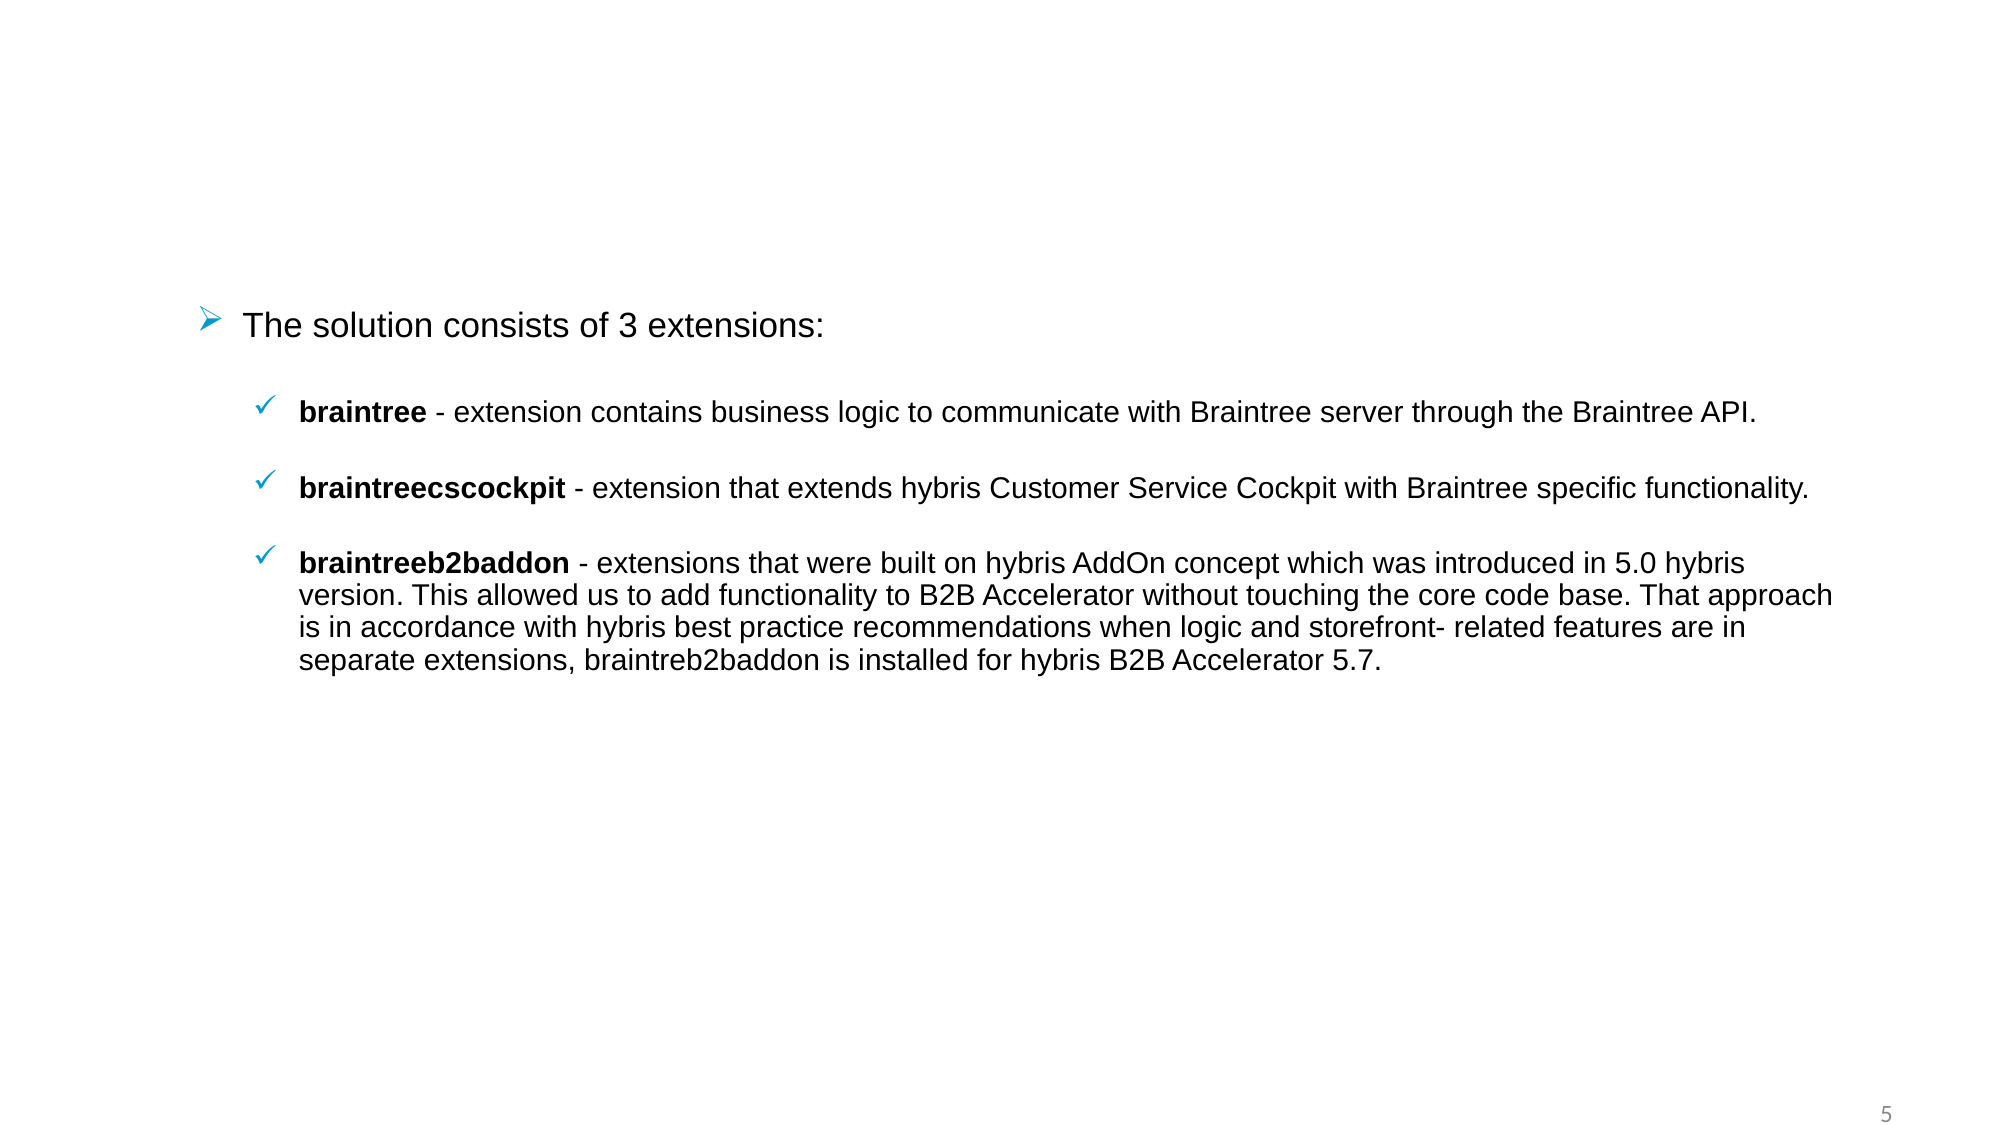

#
The solution consists of 3 extensions:
braintree - extension contains business logic to communicate with Braintree server through the Braintree API.
braintreecscockpit - extension that extends hybris Customer Service Cockpit with Braintree specific functionality.
braintreeb2baddon - extensions that were built on hybris AddOn concept which was introduced in 5.0 hybris version. This allowed us to add functionality to B2B Accelerator without touching the core code base. That approach is in accordance with hybris best practice recommendations when logic and storefront- related features are in separate extensions, braintreb2baddon is installed for hybris B2B Accelerator 5.7.

53